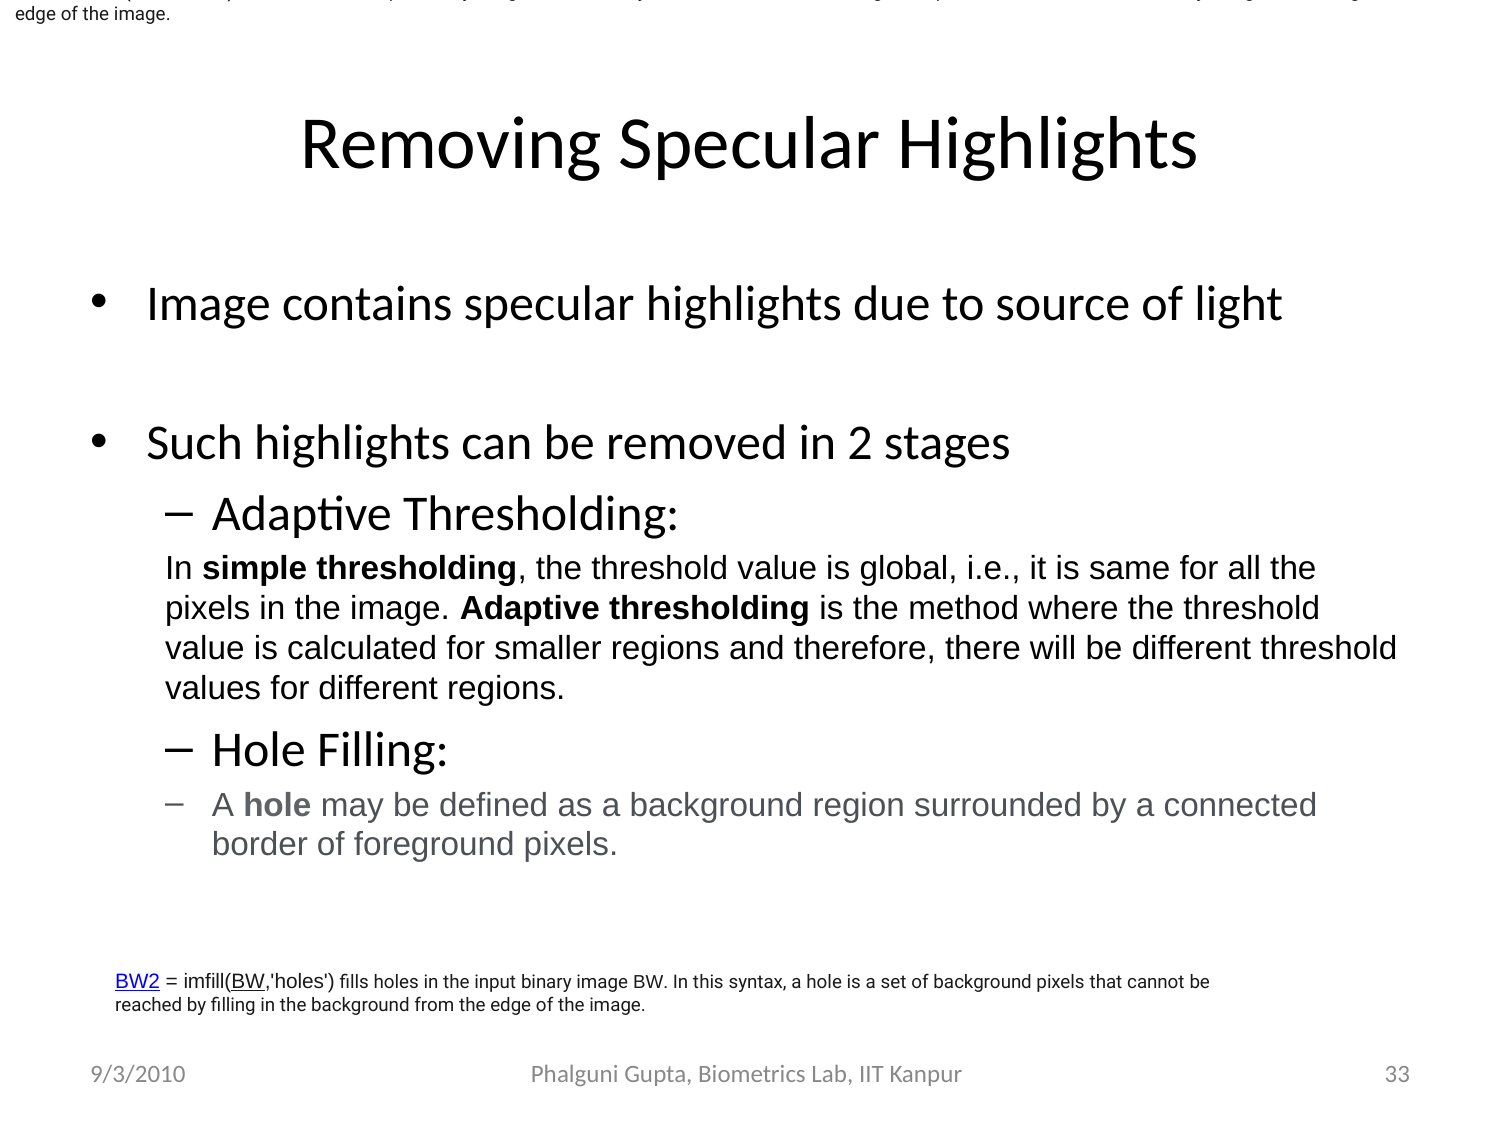

BW2 = imfill(BW,'holes') fills holes in the input binary image BW. In this syntax, a hole is a set of background pixels that cannot be reached by filling in the background from the edge of the image.
# Removing Specular Highlights
Image contains specular highlights due to source of light

Such highlights can be removed in 2 stages
Adaptive Thresholding:
In simple thresholding, the threshold value is global, i.e., it is same for all the pixels in the image. Adaptive thresholding is the method where the threshold value is calculated for smaller regions and therefore, there will be different threshold values for different regions.
Hole Filling:
A hole may be defined as a background region surrounded by a connected border of foreground pixels.

BW2 = imfill(BW,'holes') fills holes in the input binary image BW. In this syntax, a hole is a set of background pixels that cannot be reached by filling in the background from the edge of the image.
9/3/2010
Phalguni Gupta, Biometrics Lab, IIT Kanpur
33